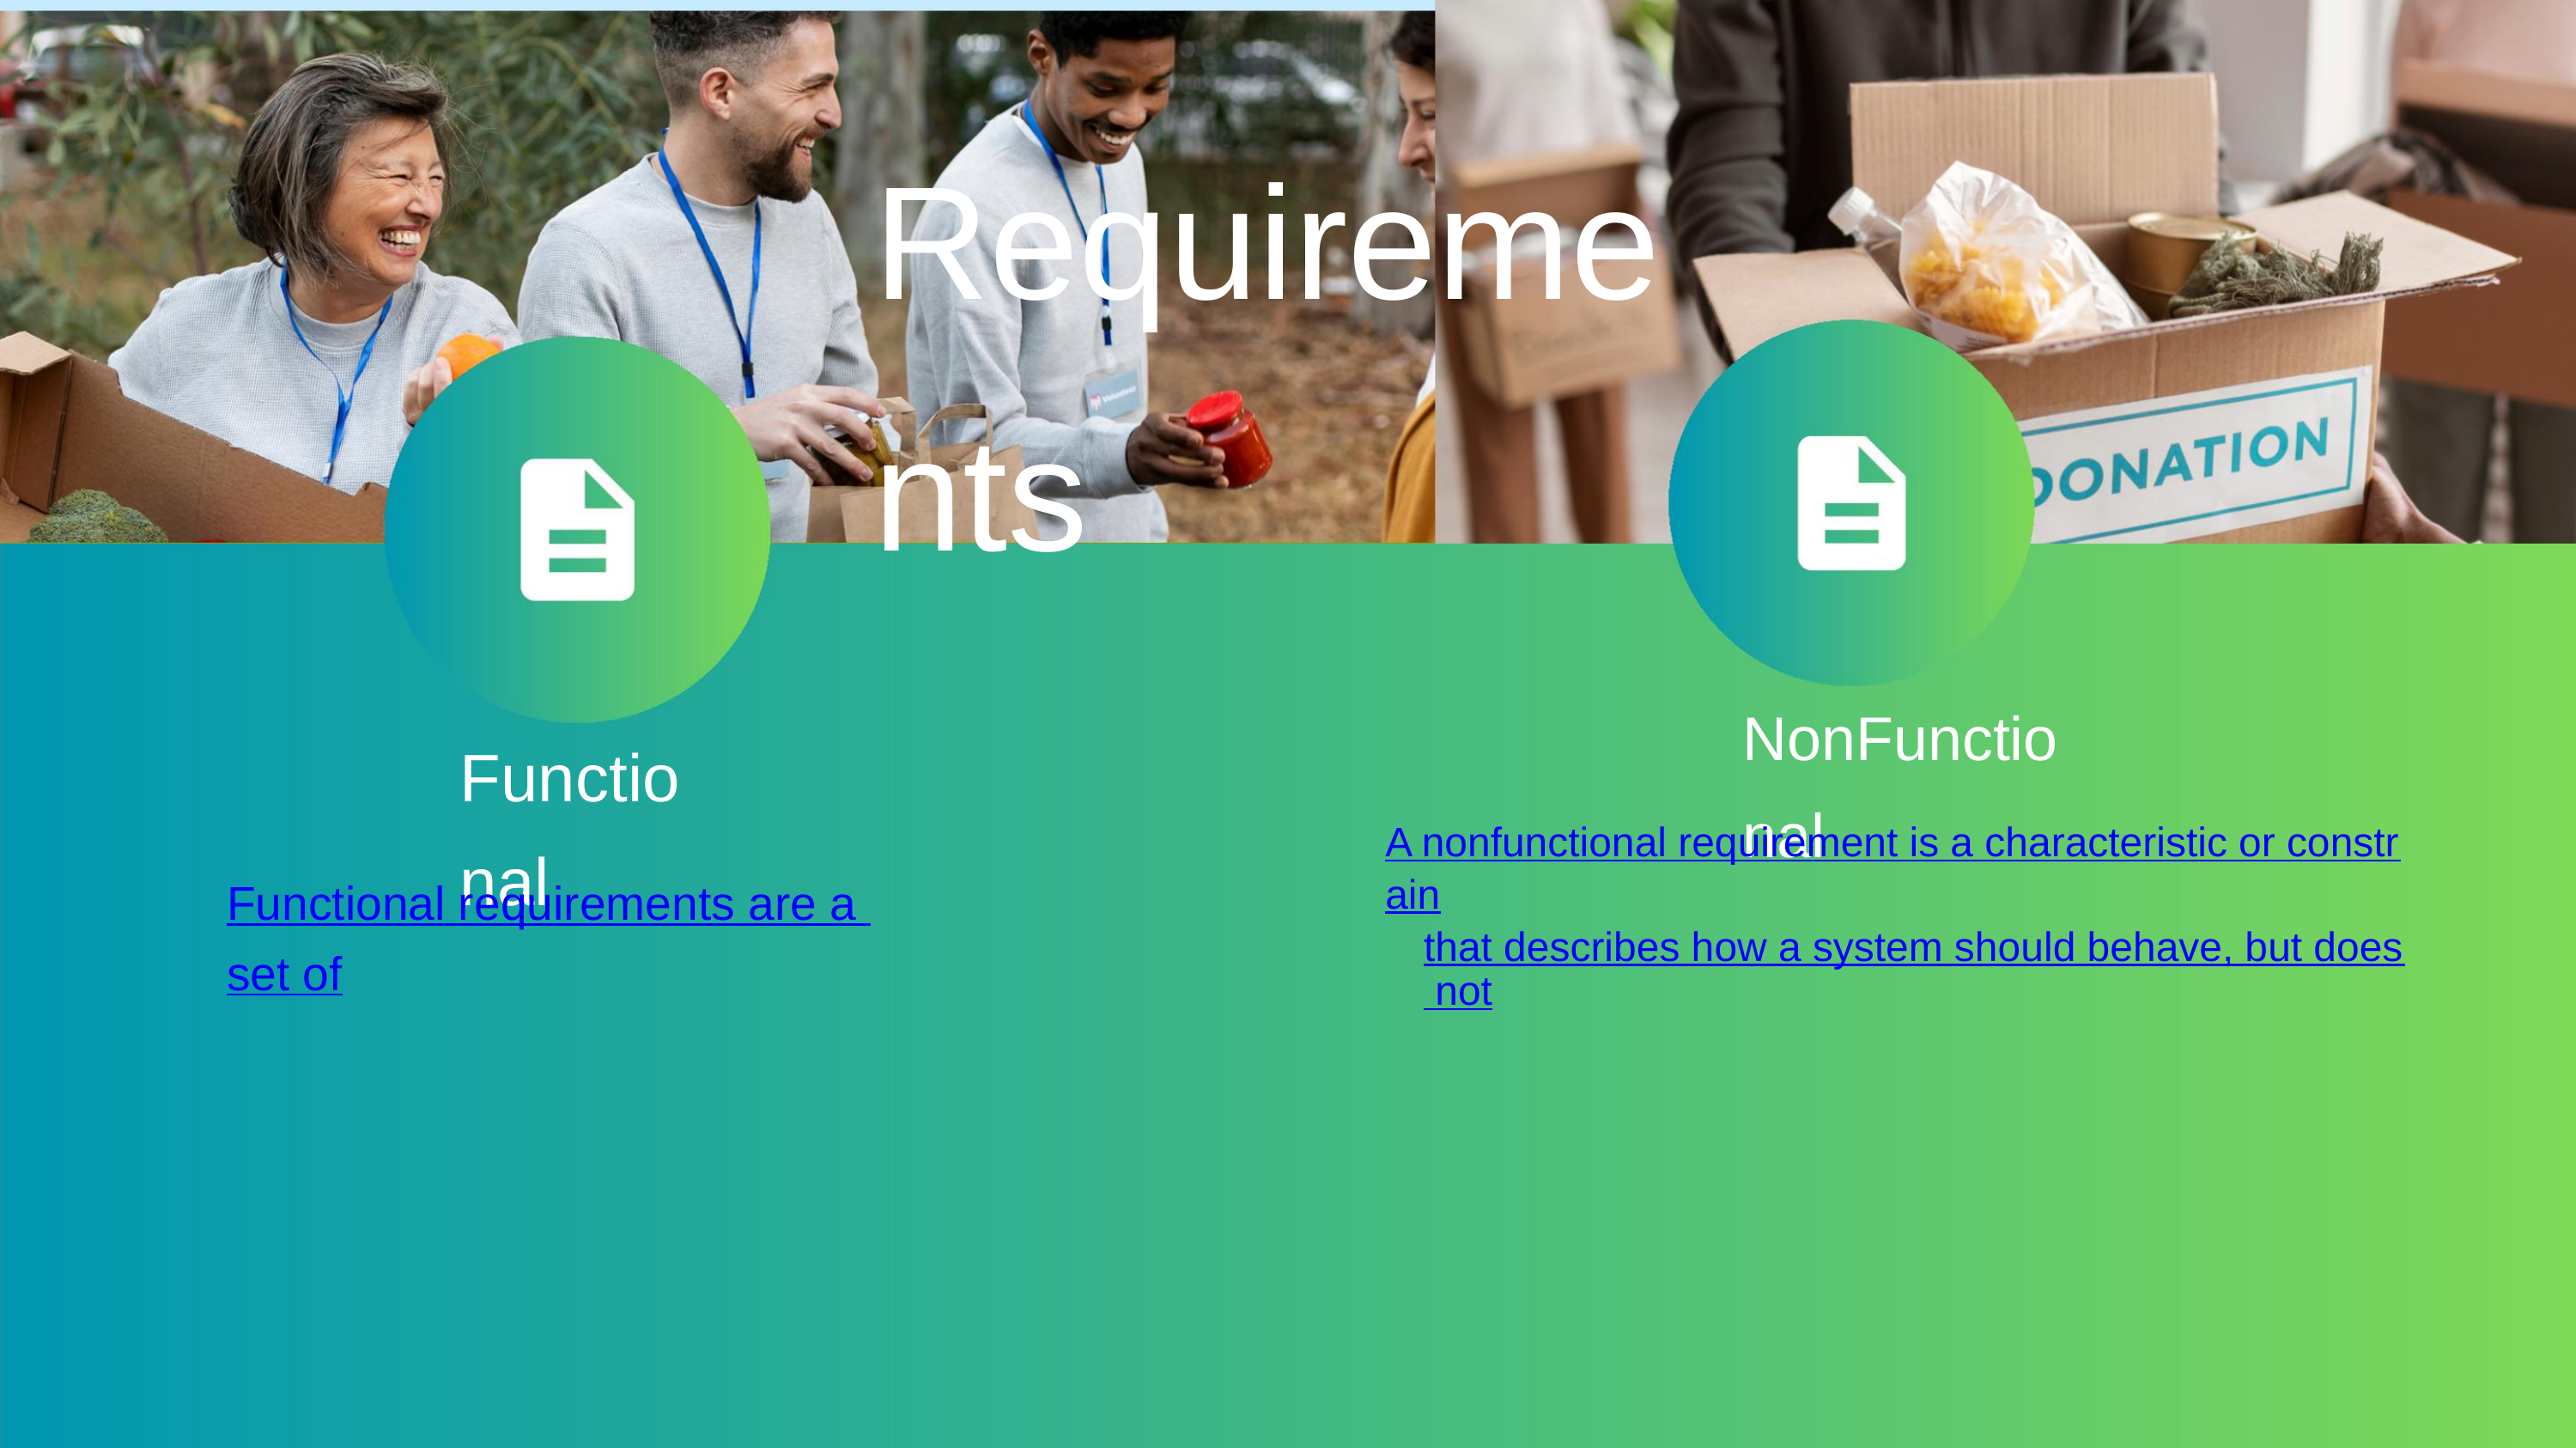

Requirements
NonFunctional
Functional
A nonfunctional requirement is a characteristic or constrain
that describes how a system should behave, but does not
Functional requirements are a set of